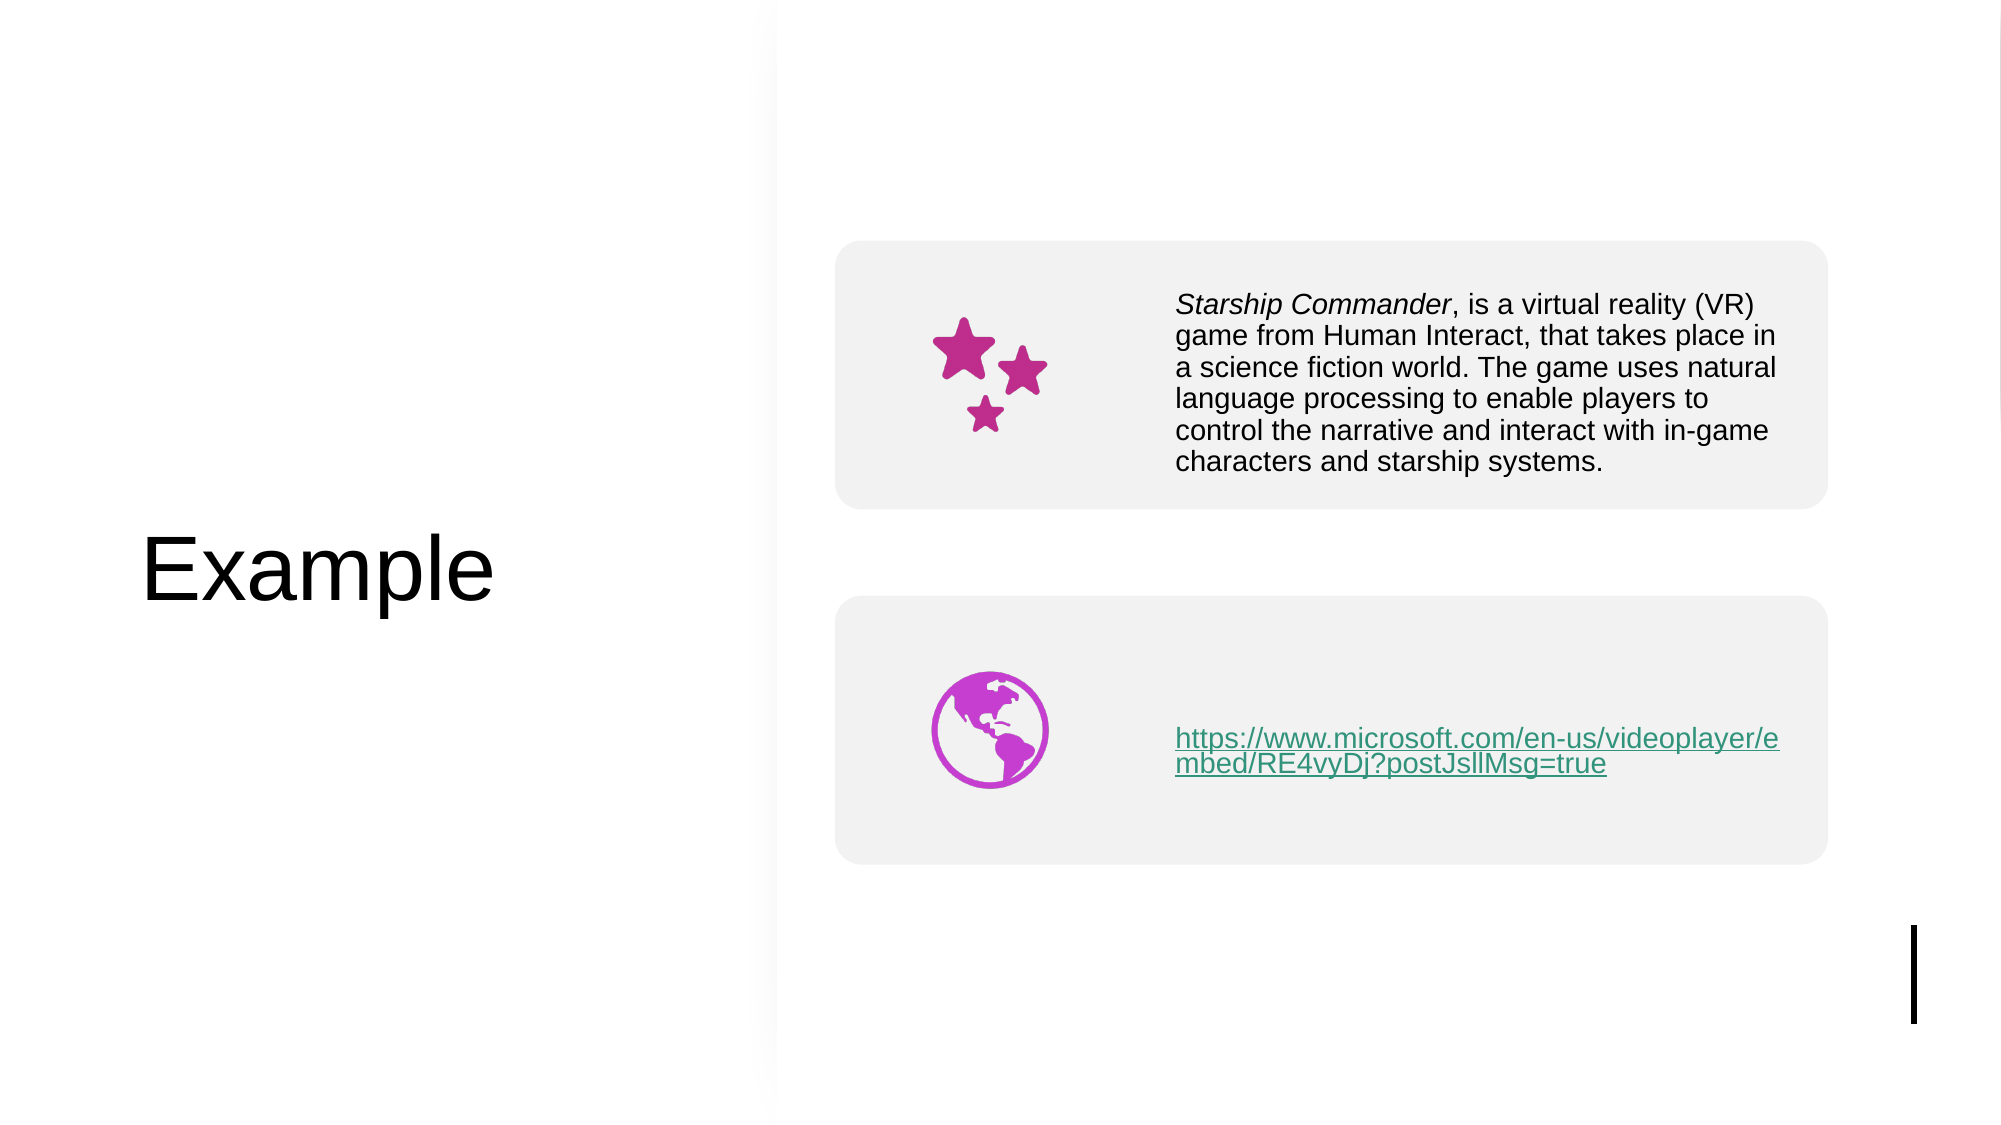

Starship Commander, is a virtual reality (VR) game from Human Interact, that takes place in a science fiction world. The game uses natural language processing to enable players to control the narrative and interact with in-game characters and starship systems.
https://www.microsoft.com/en-us/videoplayer/embed/RE4vyDj?postJsllMsg=true
# Example